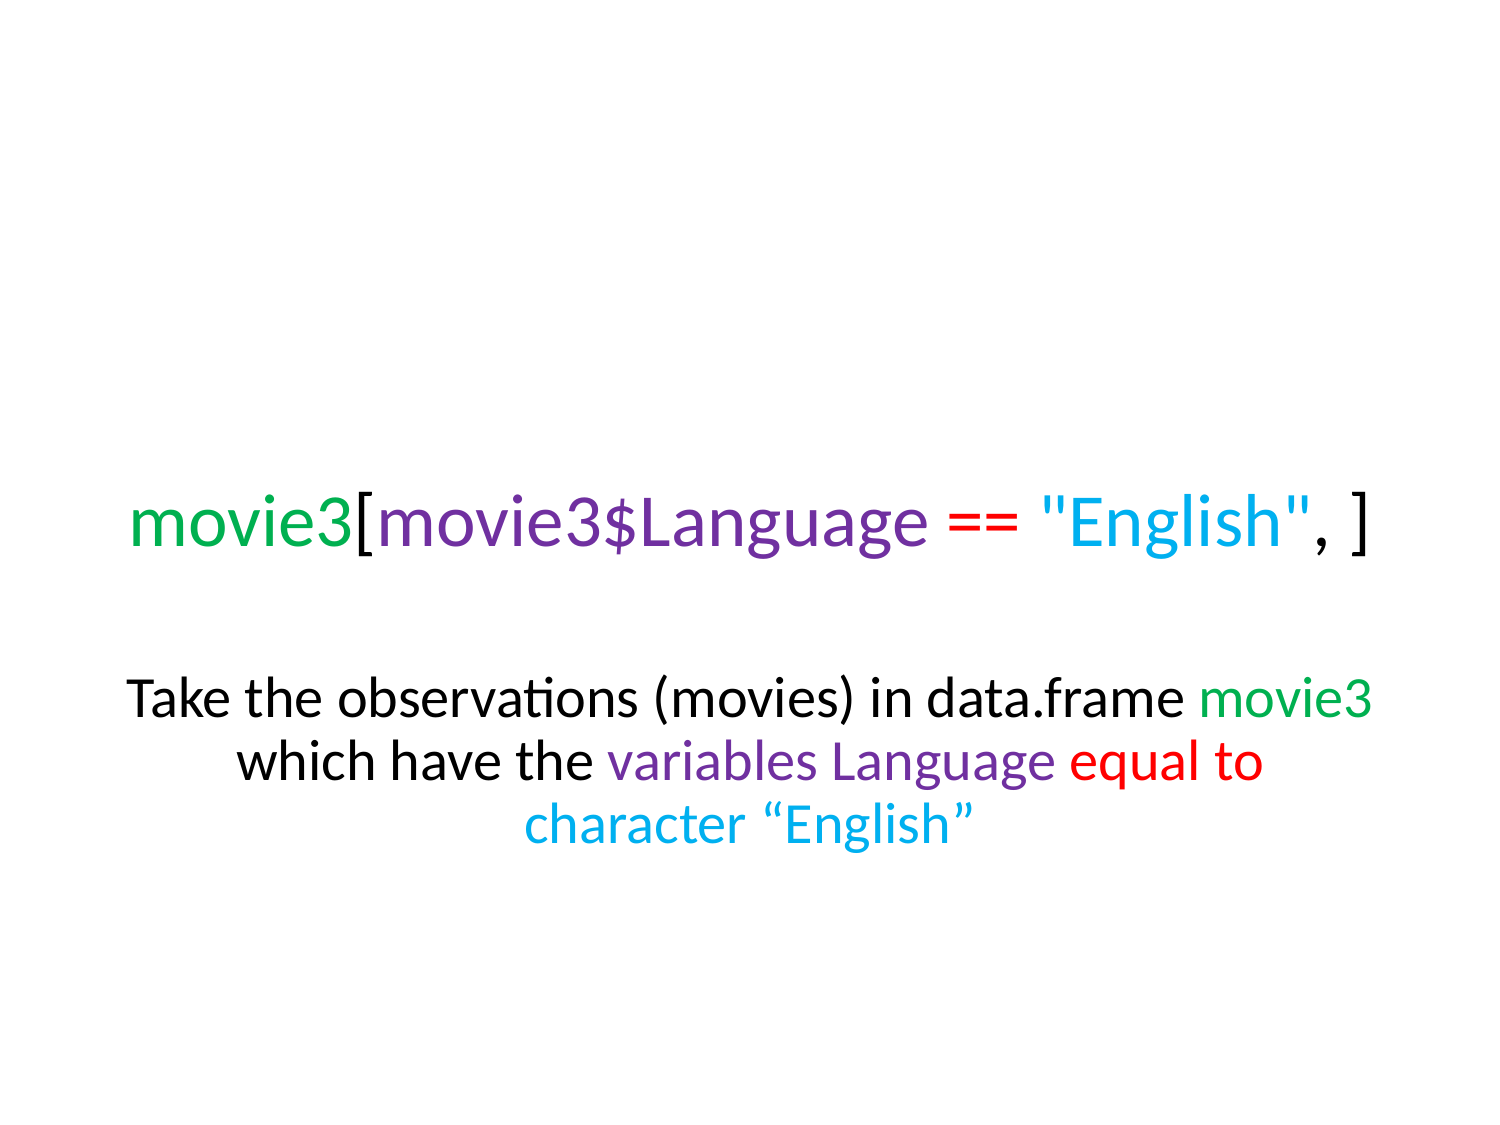

#

movie3[movie3$Language == "English", ]

Take the observations (movies) in data.frame movie3 which have the variables Language equal to character “English”